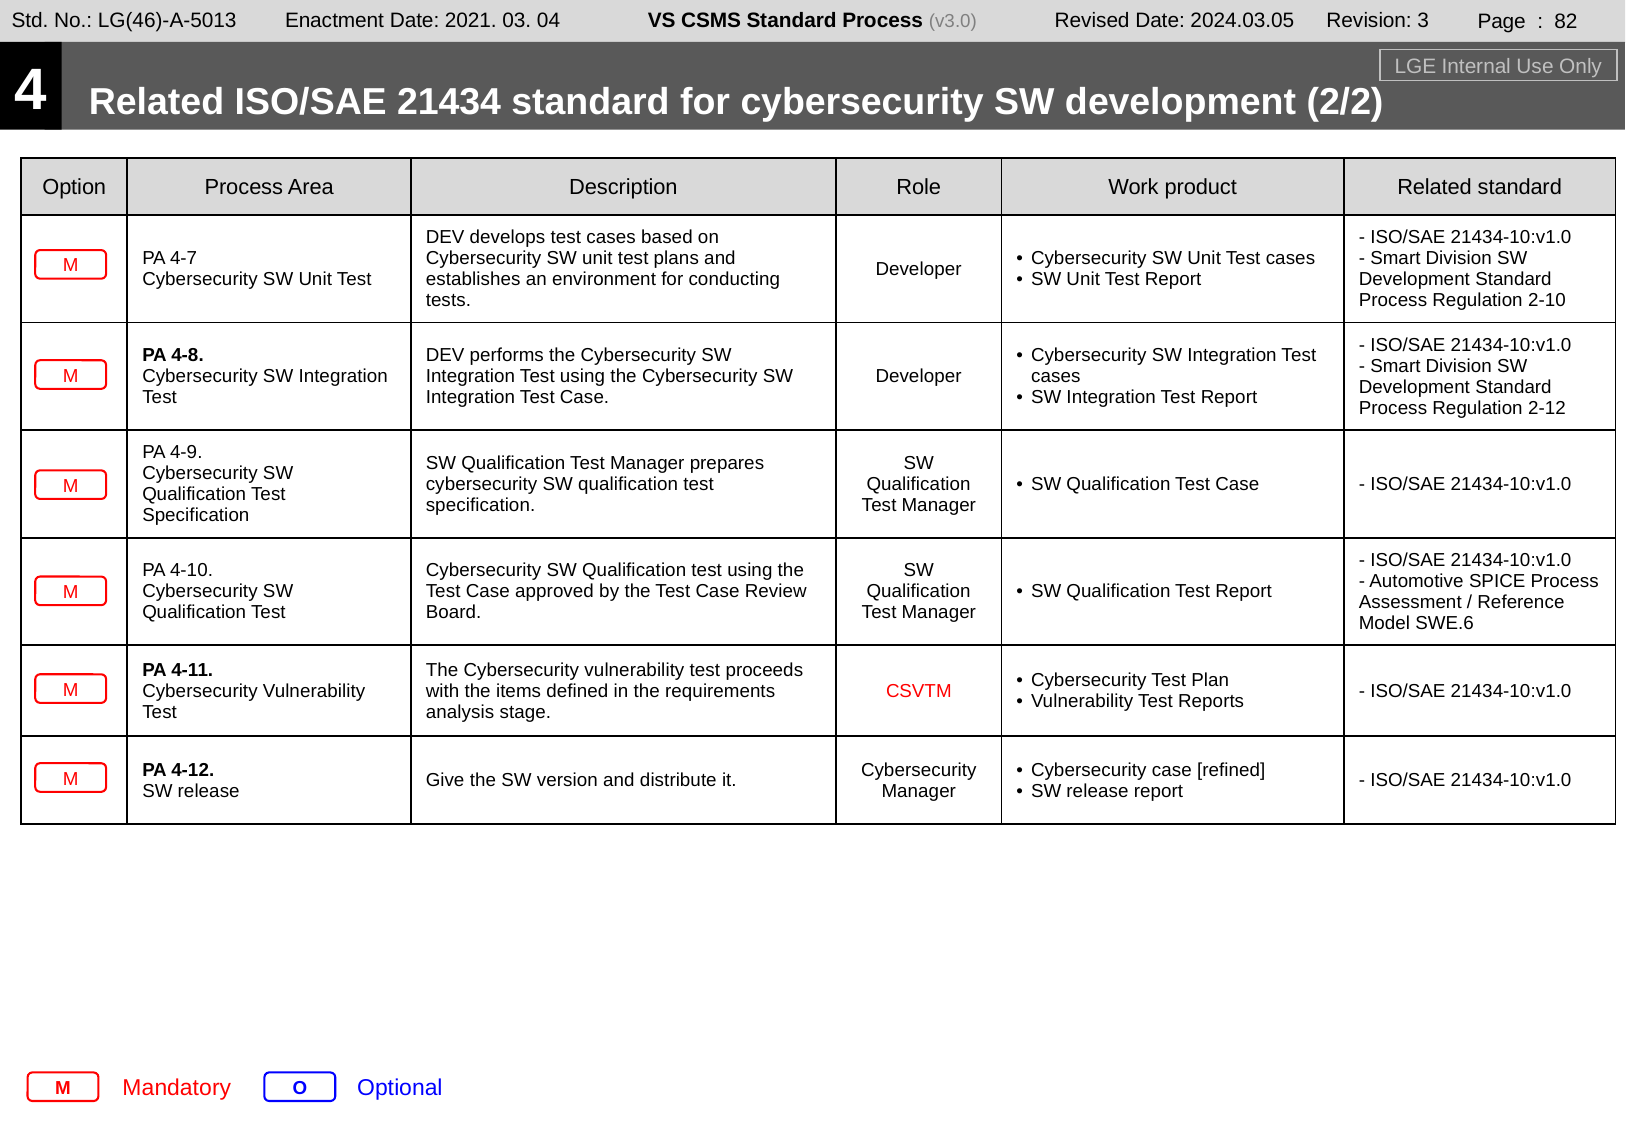

Page  :  82
4
Related ISO/SAE 21434 standard for cybersecurity SW development (2/2)
LGE Internal Use Only
| Option | Process Area | Description | Role | Work product | Related standard |
| --- | --- | --- | --- | --- | --- |
|  | PA 4-7 Cybersecurity SW Unit Test | DEV develops test cases based on Cybersecurity SW unit test plans and establishes an environment for conducting tests. | Developer | Cybersecurity SW Unit Test cases SW Unit Test Report | - ISO/SAE 21434-10:v1.0 - Smart Division SW Development Standard Process Regulation 2-10 |
|  | PA 4-8. Cybersecurity SW Integration Test | DEV performs the Cybersecurity SW Integration Test using the Cybersecurity SW Integration Test Case. | Developer | Cybersecurity SW Integration Test cases SW Integration Test Report | - ISO/SAE 21434-10:v1.0 - Smart Division SW Development Standard Process Regulation 2-12 |
|  | PA 4-9. Cybersecurity SW Qualification Test Specification | SW Qualification Test Manager prepares cybersecurity SW qualification test specification. | SW Qualification Test Manager | SW Qualification Test Case | - ISO/SAE 21434-10:v1.0 |
|  | PA 4-10. Cybersecurity SW Qualification Test | Cybersecurity SW Qualification test using the Test Case approved by the Test Case Review Board. | SW Qualification Test Manager | SW Qualification Test Report | - ISO/SAE 21434-10:v1.0 - Automotive SPICE Process Assessment / Reference Model SWE.6 |
|  | PA 4-11. Cybersecurity Vulnerability Test | The Cybersecurity vulnerability test proceeds with the items defined in the requirements analysis stage. | CSVTM | Cybersecurity Test Plan Vulnerability Test Reports | - ISO/SAE 21434-10:v1.0 |
|  | PA 4-12. SW release | Give the SW version and distribute it. | Cybersecurity Manager | Cybersecurity case [refined] SW release report | - ISO/SAE 21434-10:v1.0 |
M
M
M
M
M
M
Mandatory
Optional
M
O